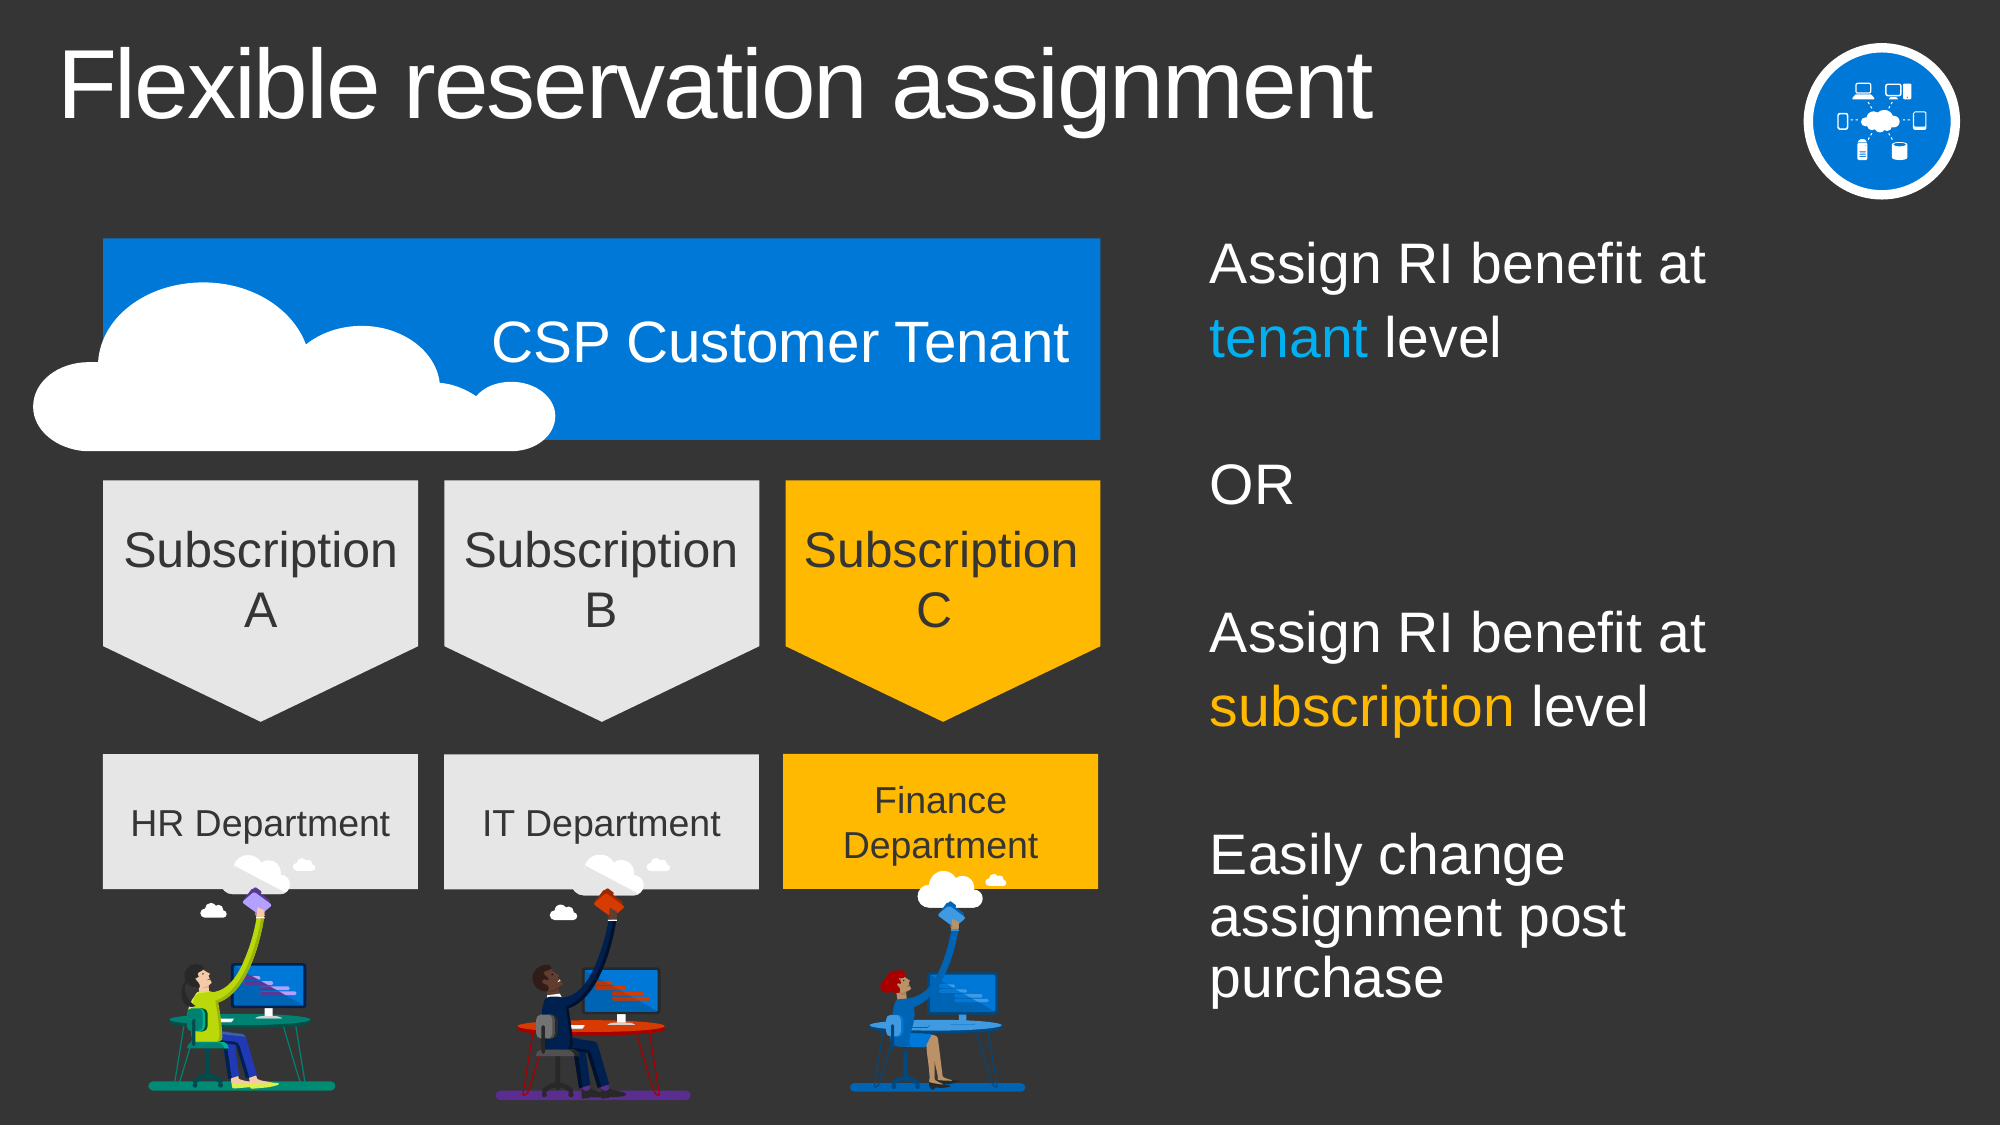

# Flexible reservation assignment

Assign RI benefit at
tenant level

OR

Assign RI benefit at
subscription level

Easily change assignment post purchase
CSP Customer Tenant

Subscription A
Subscription B
Subscription C
Finance Department
HR Department
IT Department